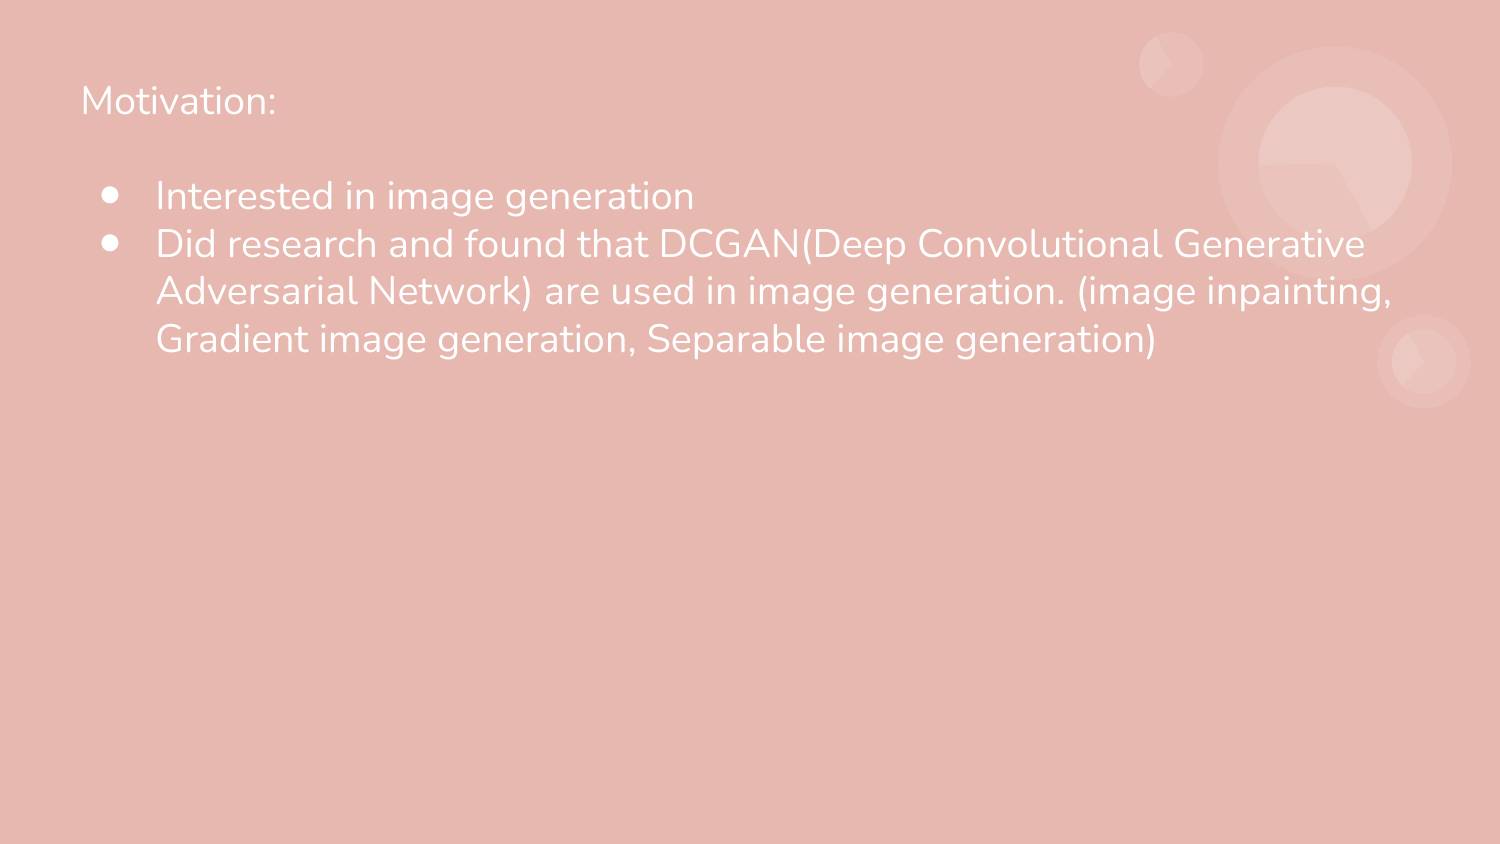

Motivation:

Interested in image generation
Did research and found that DCGAN(Deep Convolutional Generative Adversarial Network) are used in image generation. (image inpainting, Gradient image generation, Separable image generation)